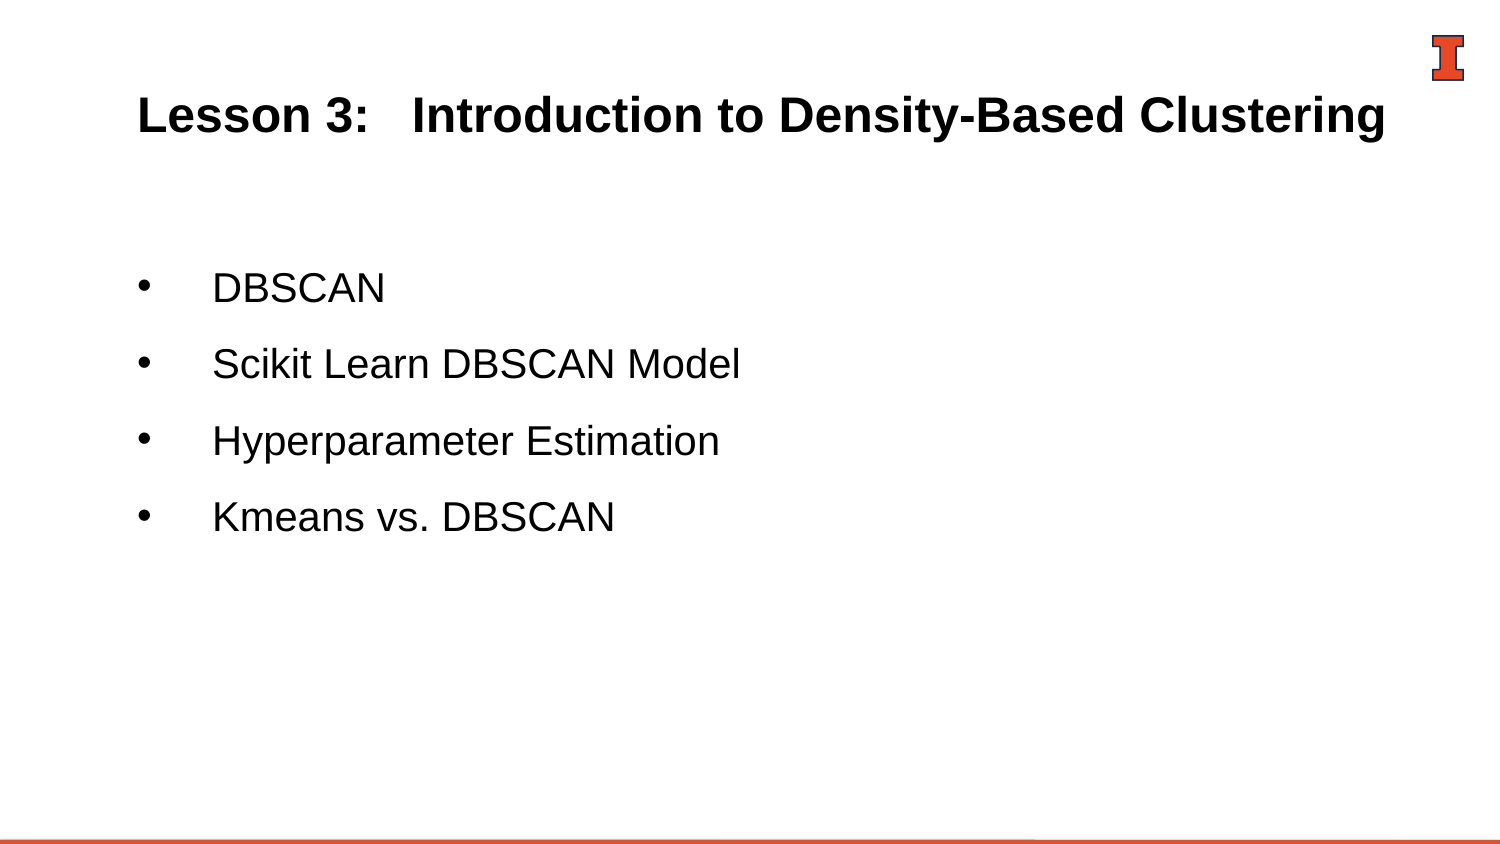

# Lesson 3:   Introduction to Density-Based Clustering
DBSCAN
Scikit Learn DBSCAN Model
Hyperparameter Estimation
Kmeans vs. DBSCAN